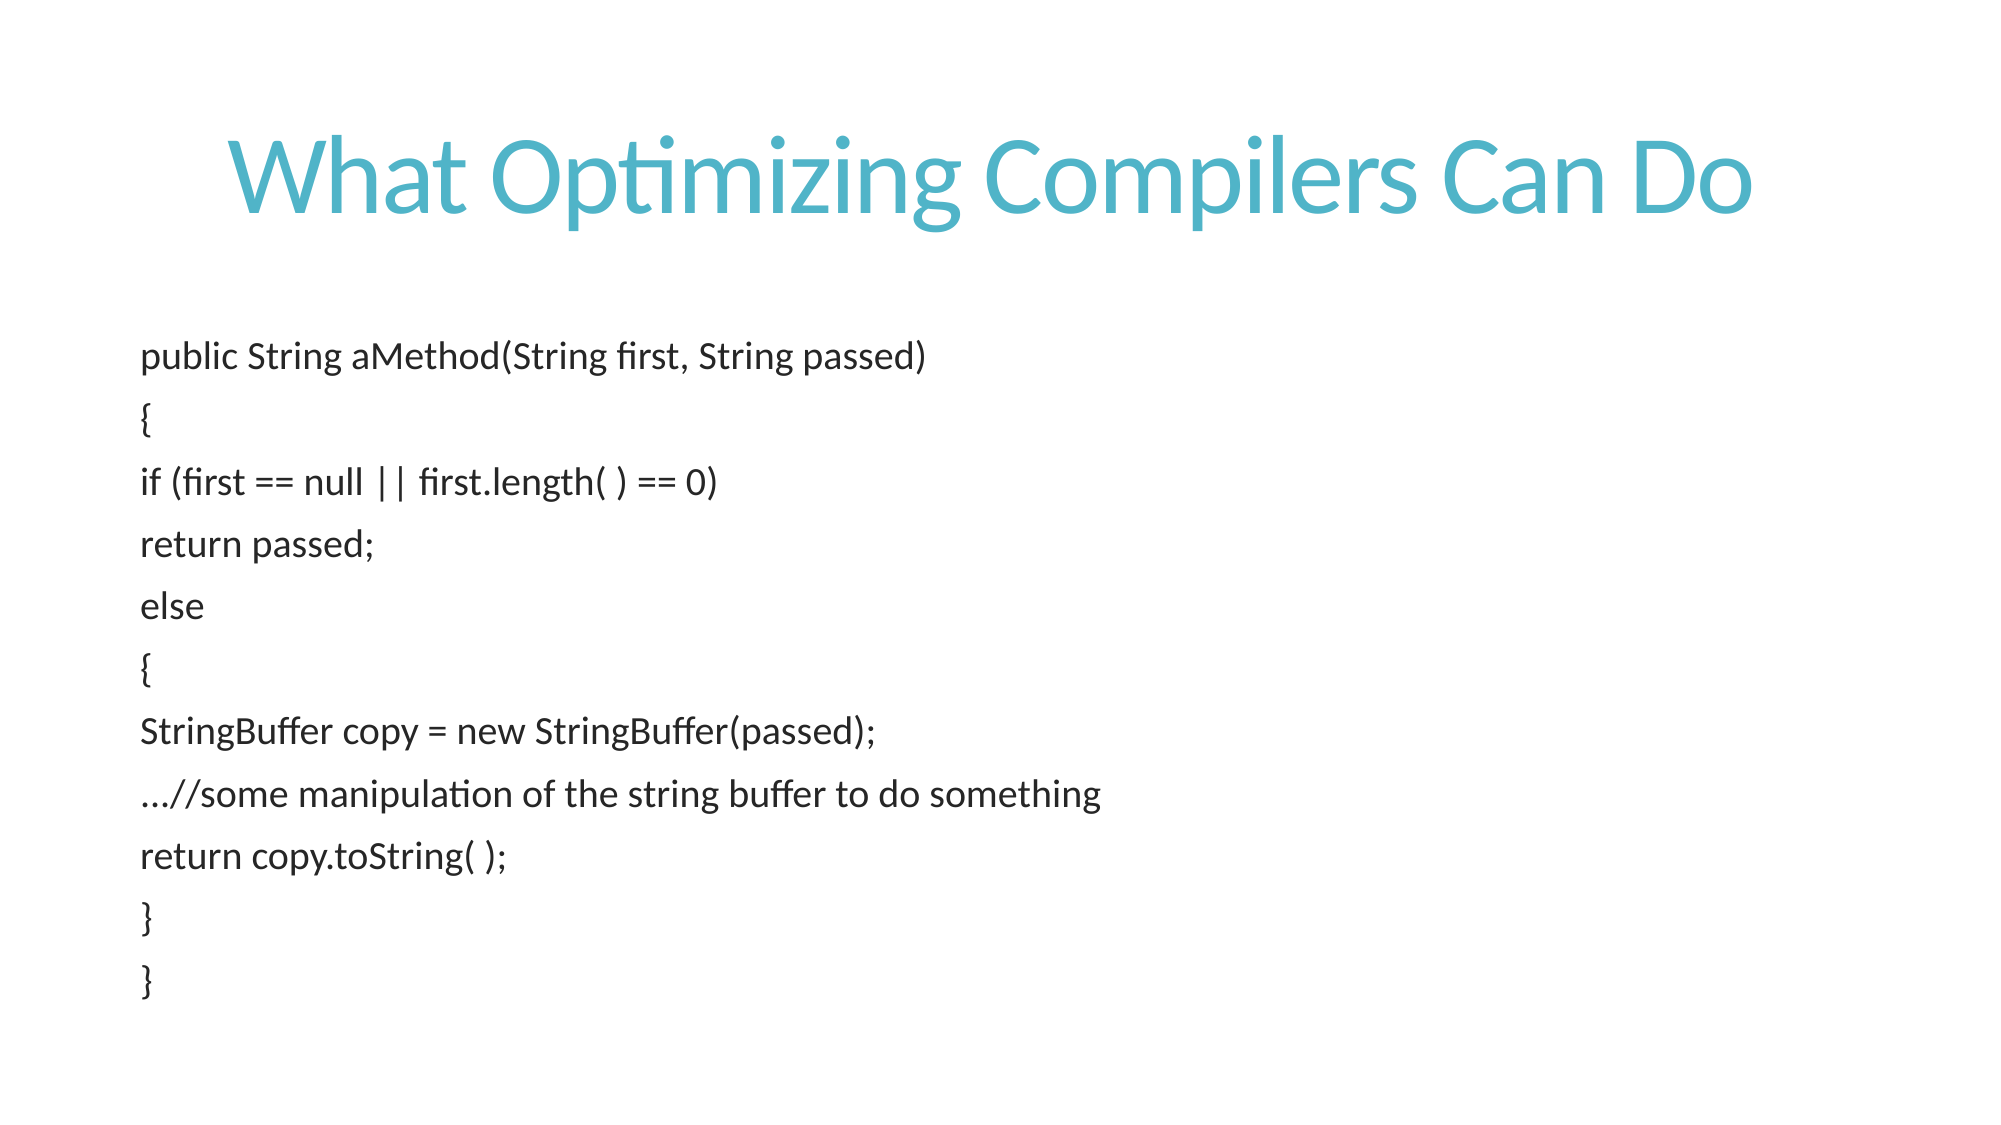

# What Optimizing Compilers Can Do
public String aMethod(String first, String passed)
{
if (first == null || first.length( ) == 0)
return passed;
else
{
StringBuffer copy = new StringBuffer(passed);
...//some manipulation of the string buffer to do something
return copy.toString( );
}
}